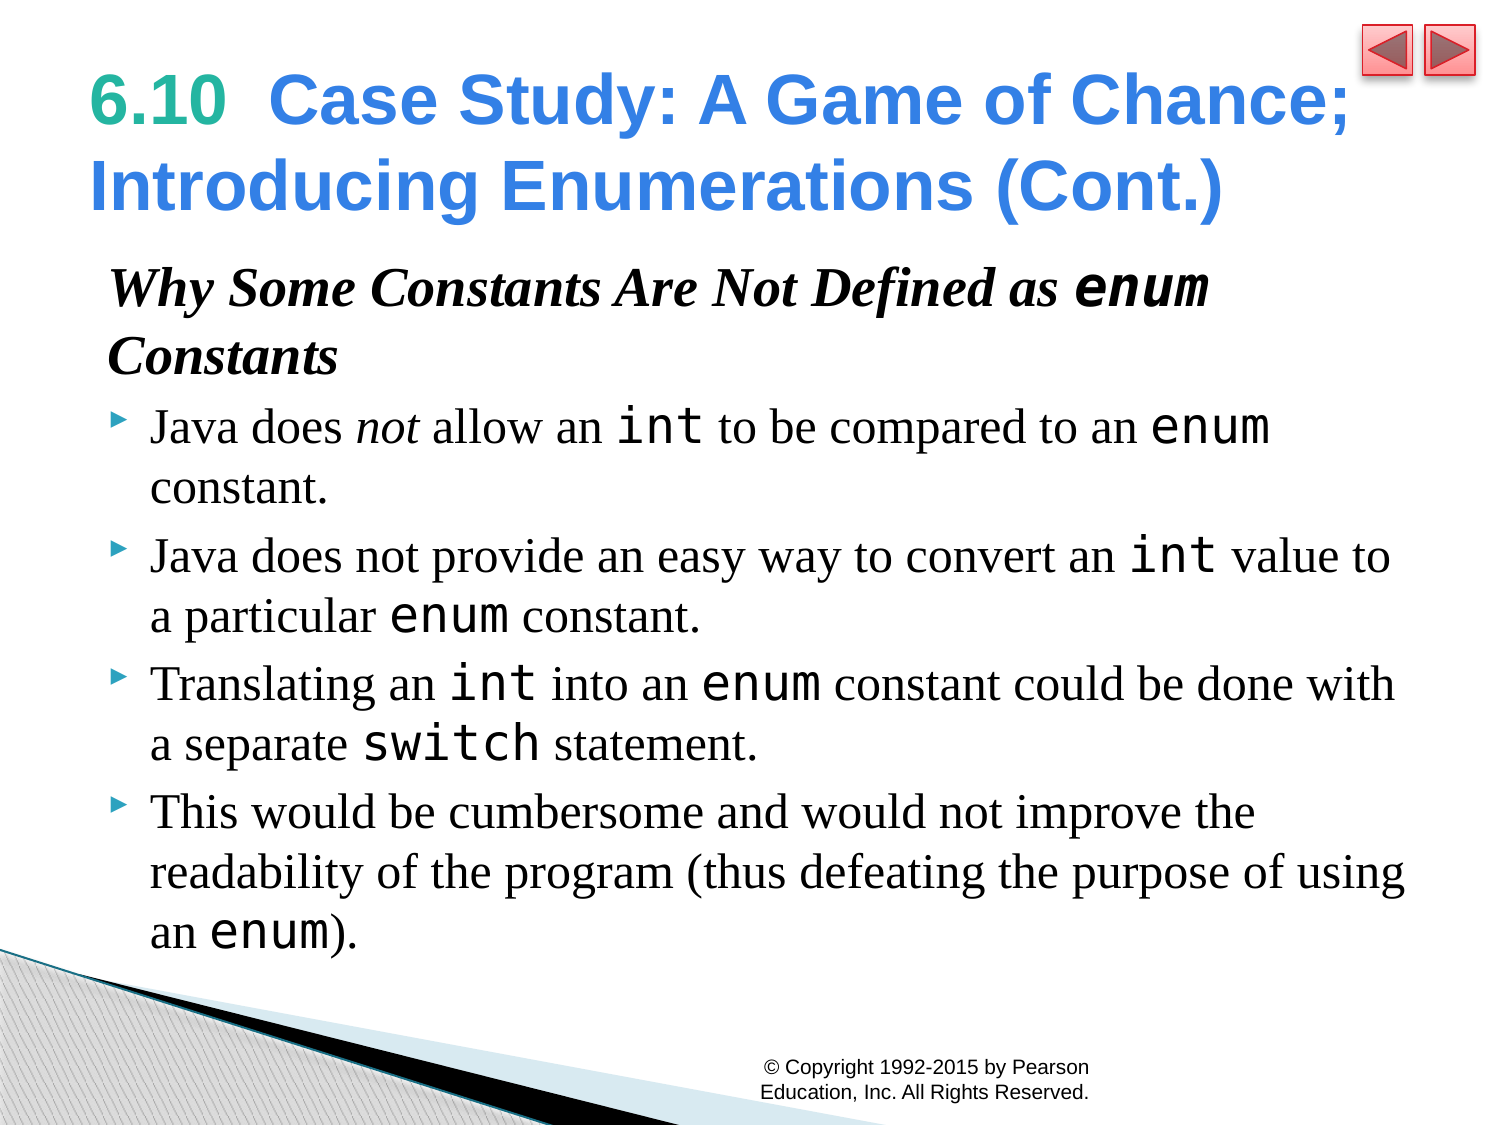

# 6.10  Case Study: A Game of Chance; Introducing Enumerations (Cont.)
Why Some Constants Are Not Defined as enum Constants
Java does not allow an int to be compared to an enum constant.
Java does not provide an easy way to convert an int value to a particular enum constant.
Translating an int into an enum constant could be done with a separate switch statement.
This would be cumbersome and would not improve the readability of the program (thus defeating the purpose of using an enum).
© Copyright 1992-2015 by Pearson Education, Inc. All Rights Reserved.